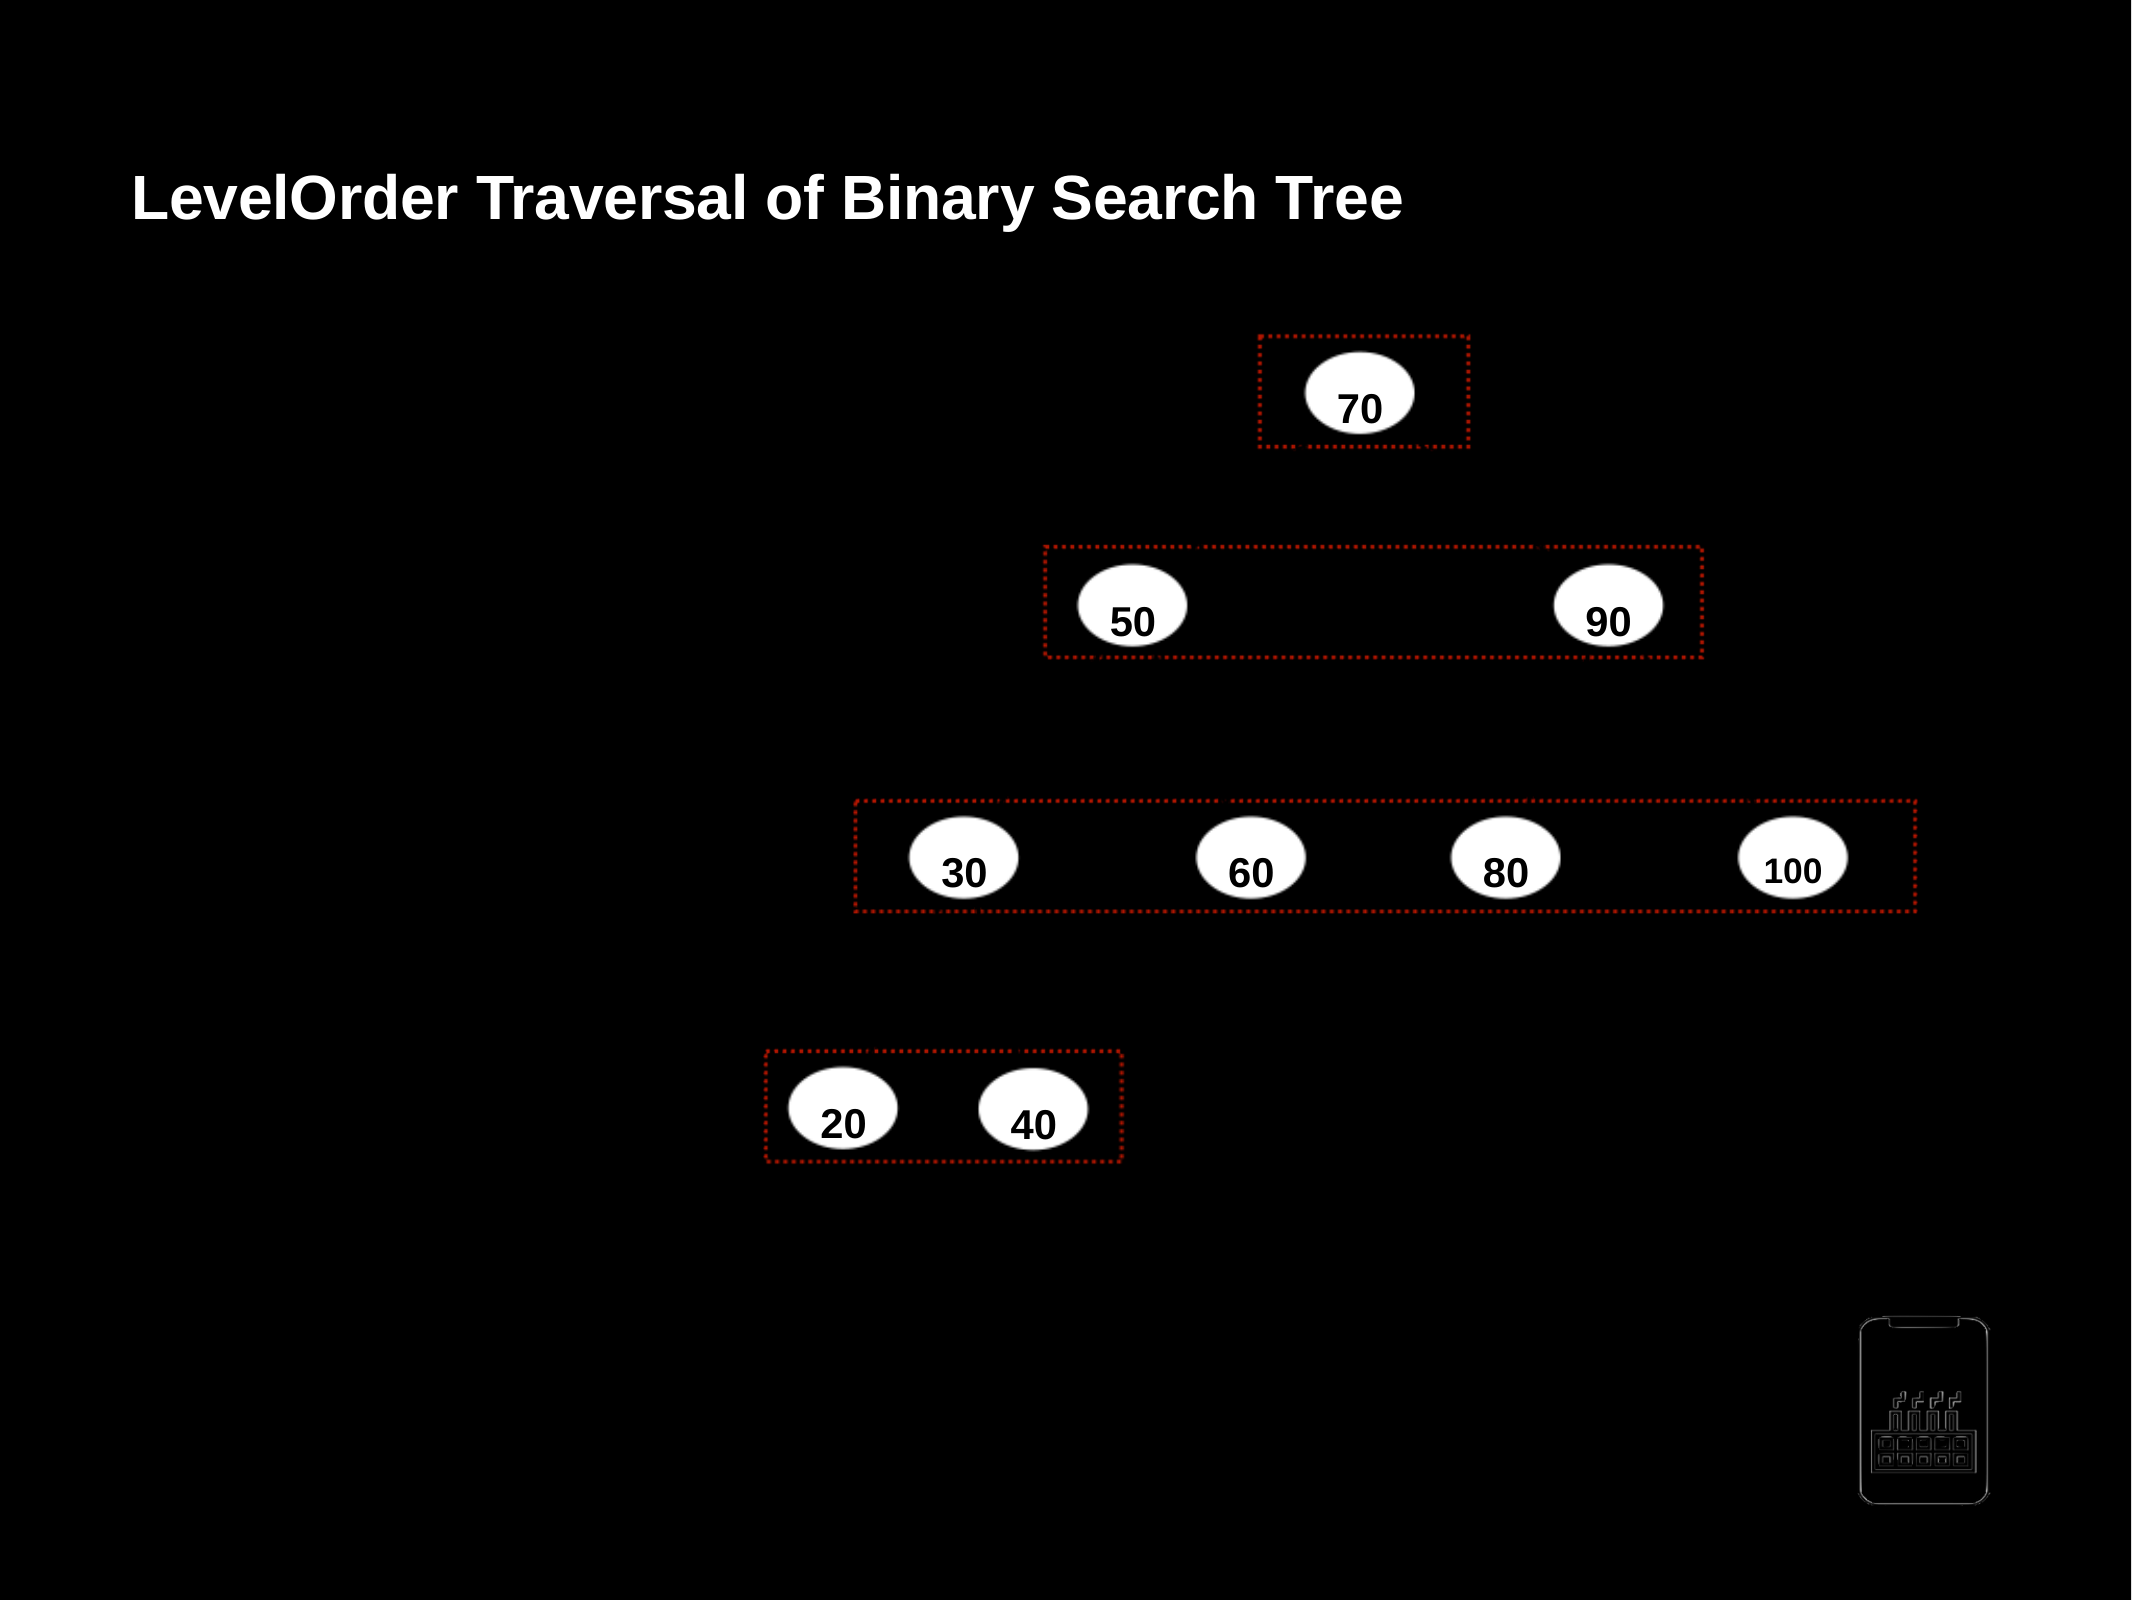

LevelOrder Traversal of Binary Search Tree

Level 1
70
Level 2
50
90
Level 3
30
60
80
100
Level 4
20
40

AppMillers
www.appmillers.com